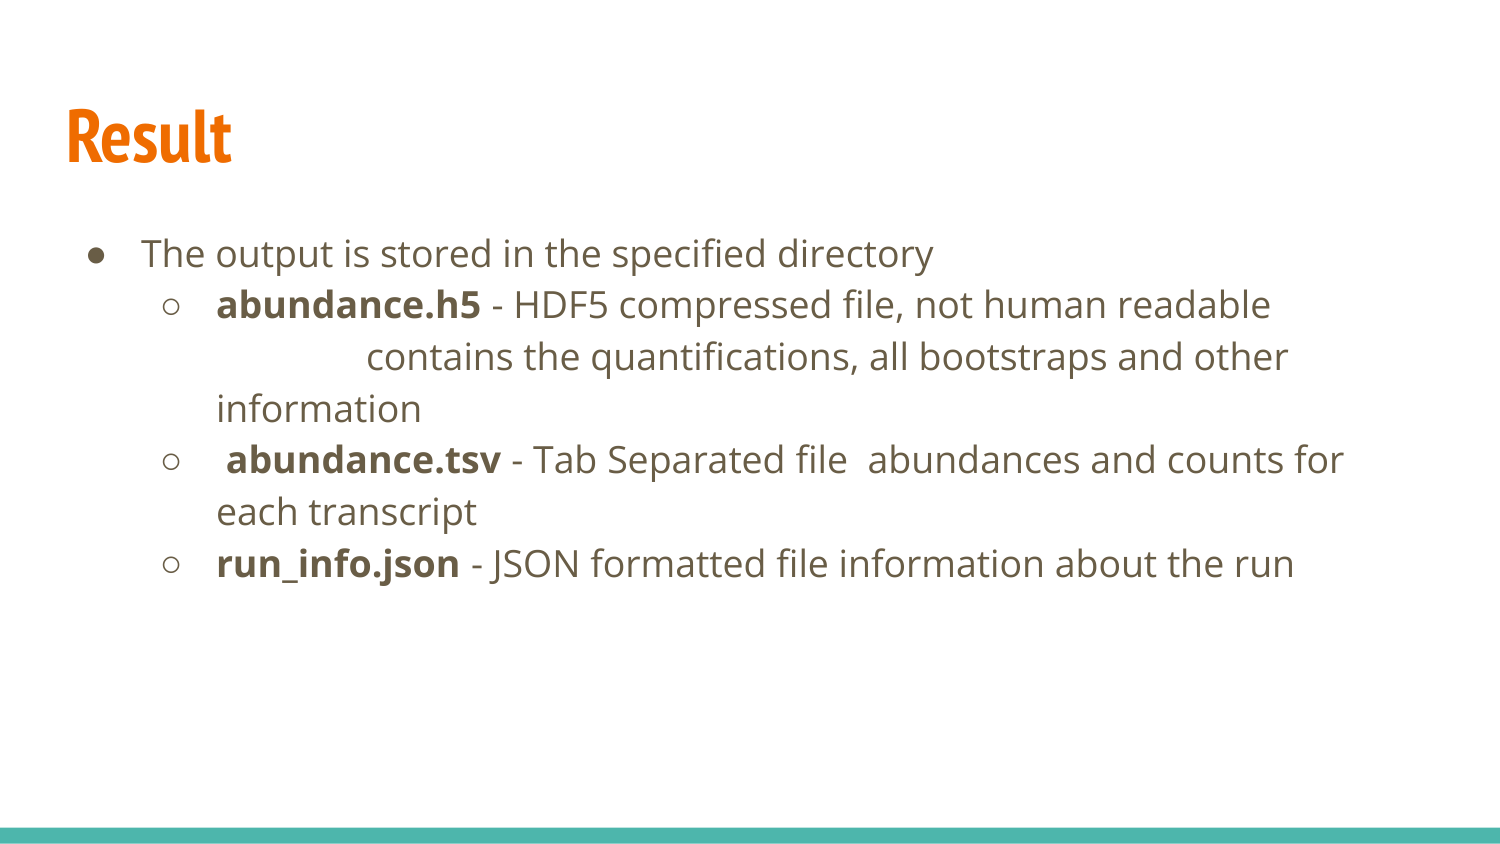

# Result
The output is stored in the speciﬁed directory
abundance.h5 - HDF5 compressed ﬁle, not human readable 		contains the quantiﬁcations, all bootstraps and other information
 abundance.tsv - Tab Separated ﬁle  abundances and counts for each transcript
run_info.json - JSON formatted ﬁle information about the run